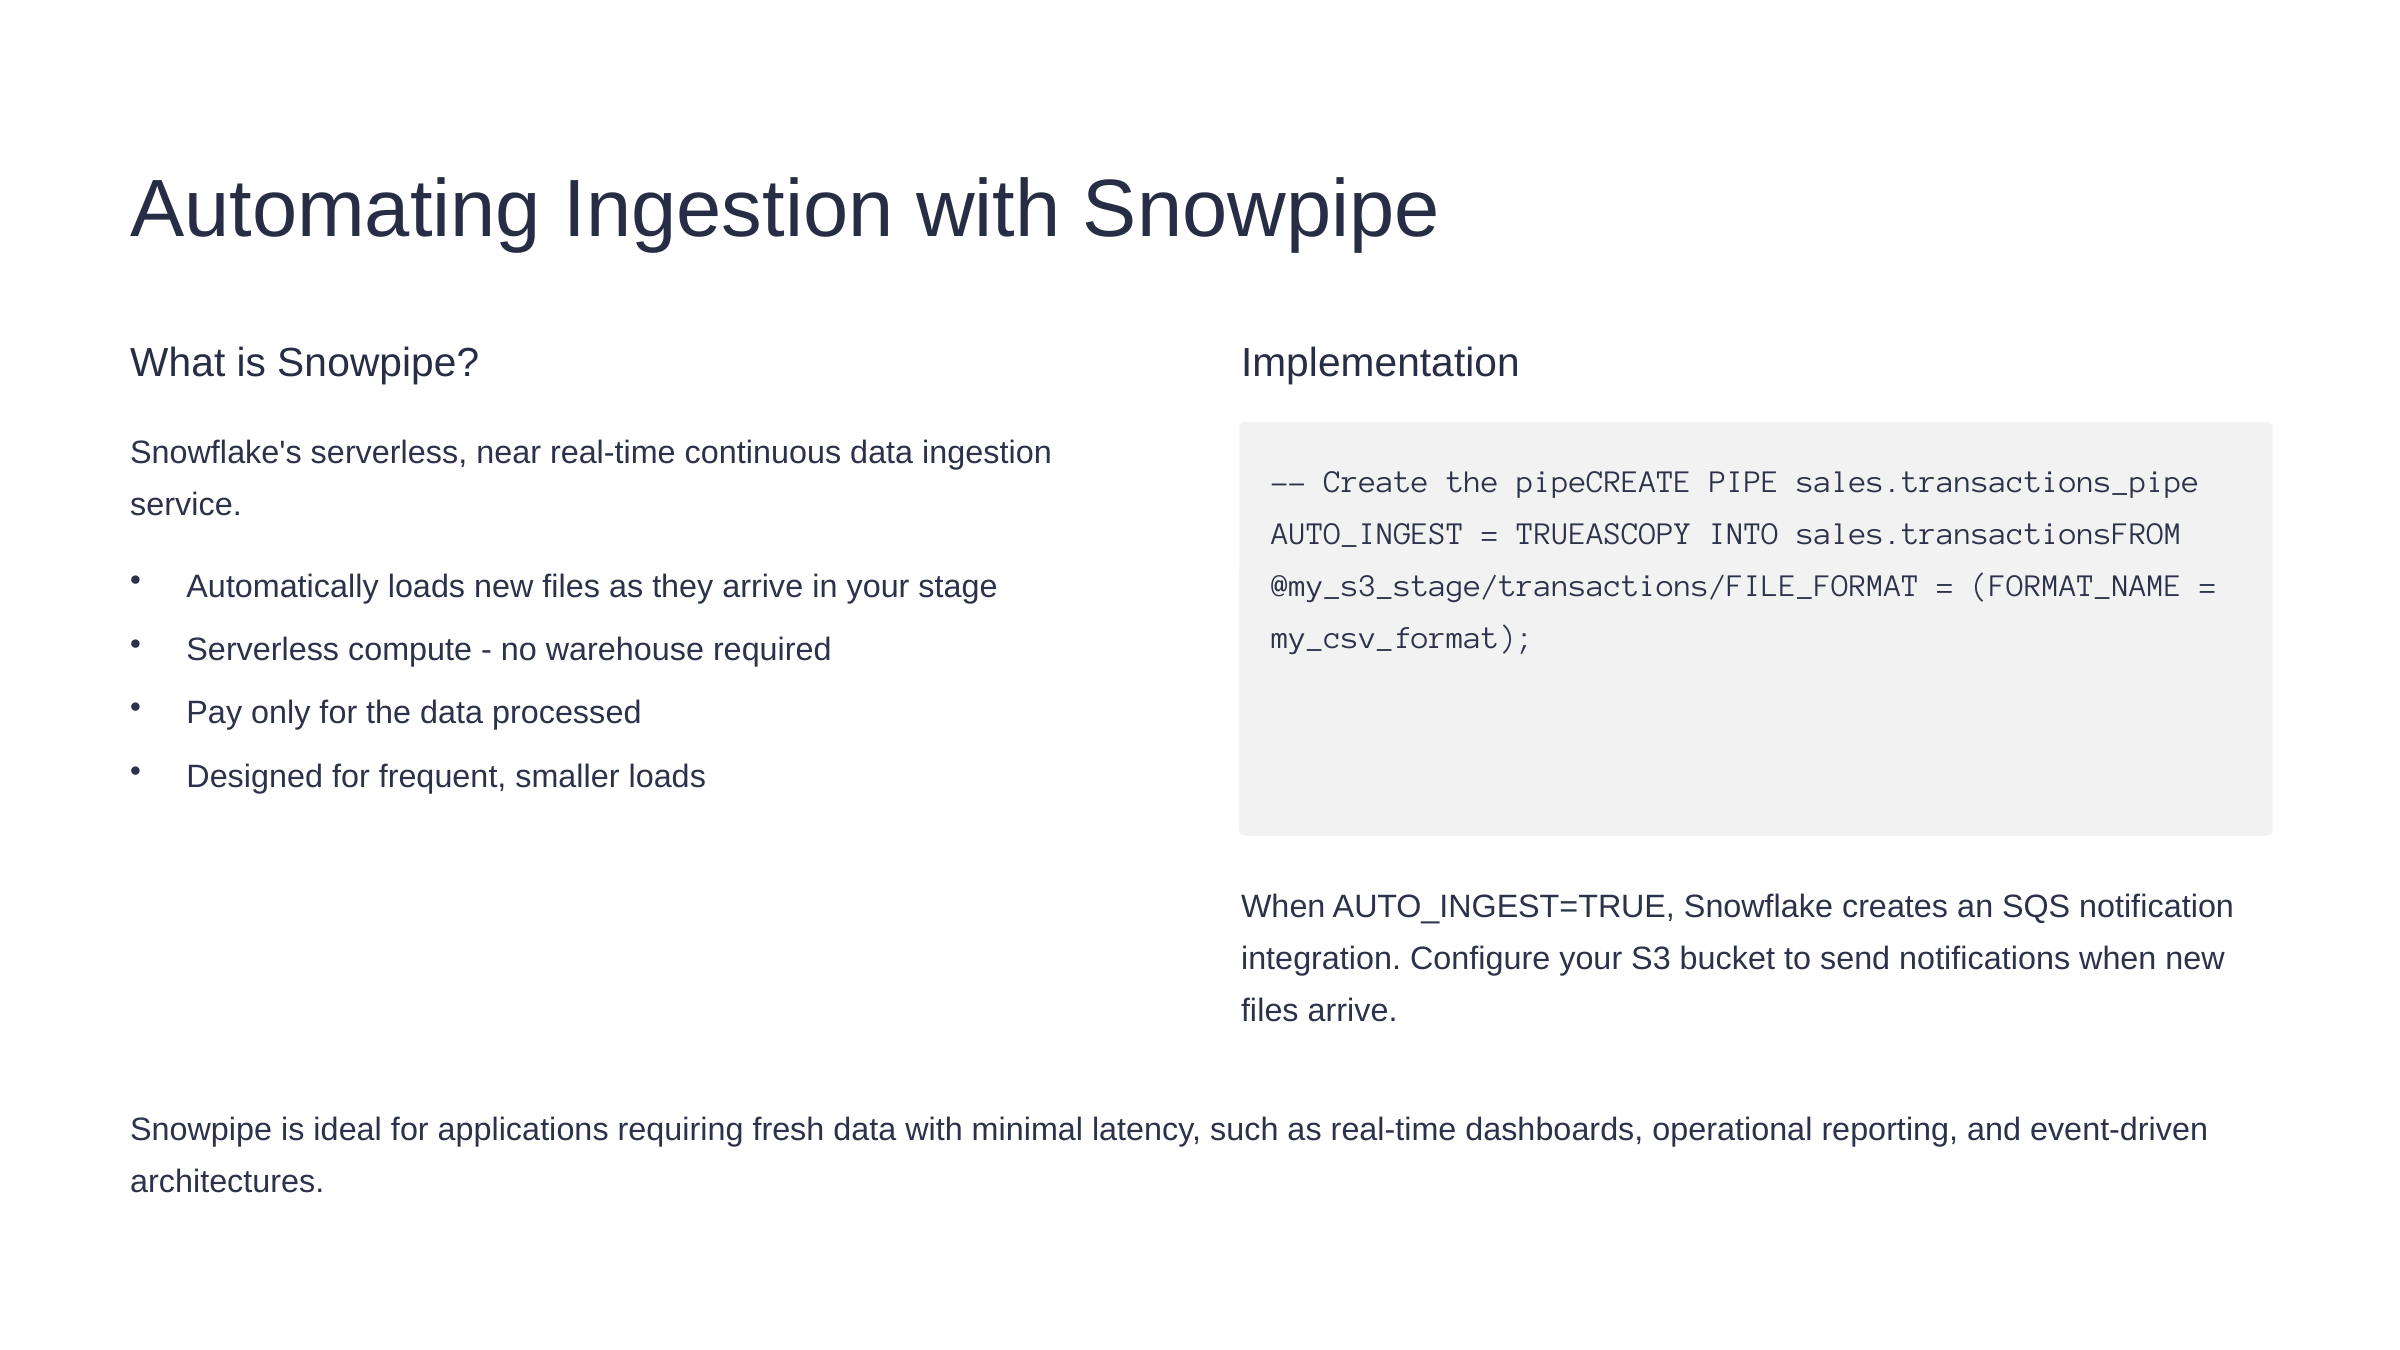

Automating Ingestion with Snowpipe
What is Snowpipe?
Implementation
Snowflake's serverless, near real-time continuous data ingestion service.

-- Create the pipeCREATE PIPE sales.transactions_pipe AUTO_INGEST = TRUEASCOPY INTO sales.transactionsFROM @my_s3_stage/transactions/FILE_FORMAT = (FORMAT_NAME = my_csv_format);
Automatically loads new files as they arrive in your stage
Serverless compute - no warehouse required
Pay only for the data processed
Designed for frequent, smaller loads
When AUTO_INGEST=TRUE, Snowflake creates an SQS notification integration. Configure your S3 bucket to send notifications when new files arrive.
Snowpipe is ideal for applications requiring fresh data with minimal latency, such as real-time dashboards, operational reporting, and event-driven architectures.